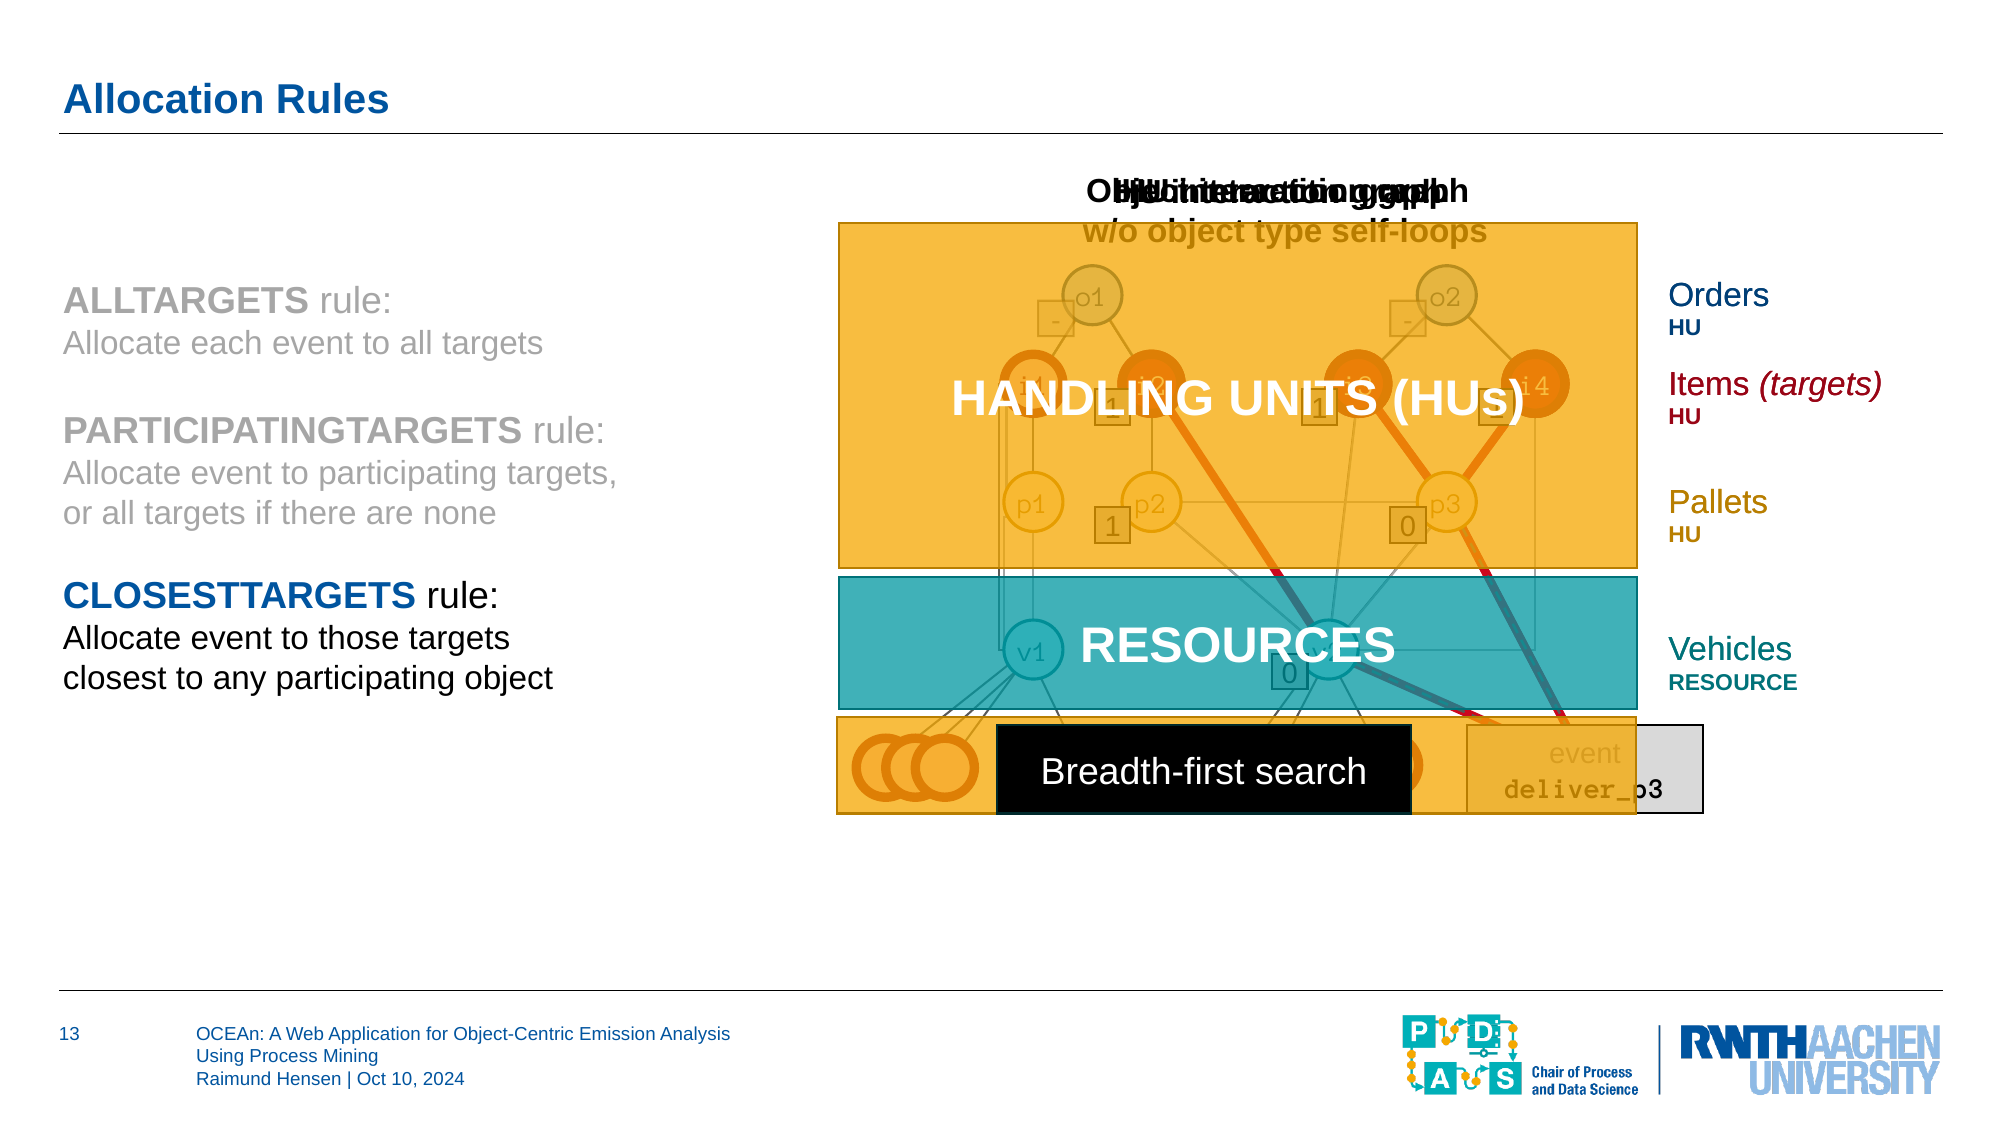

# Allocation Rules
Object interaction graph
HU interaction graph
w/o object type self-loops
HU interaction graph
HANDLING UNITS (HUs)

o1
o2
p1
p2
p3
v1
v2
Orders
Items (targets)
Pallets
Vehicles
Orders
HU
Items (targets)
HU
Pallets
HU
Vehicles
RESOURCE
AllTargets rule:
Allocate each event to all targets

ParticipatingTargets rule:
Allocate event to participating targets,
or all targets if there are none

ClosestTargets rule:
Allocate event to those targets
closest to any participating object

-
-
1
1
1
1
0
0
2
2
3
3
3
2
2
3
4
2
5
2
2
2
2
2
2
1
2
3
0
0
i2
i3
i4
i1
i2
i3
i4
i3
i4
event
deliver_p3

RESOURCES
Breadth-first search

⋅⋅⋅

⋅⋅⋅